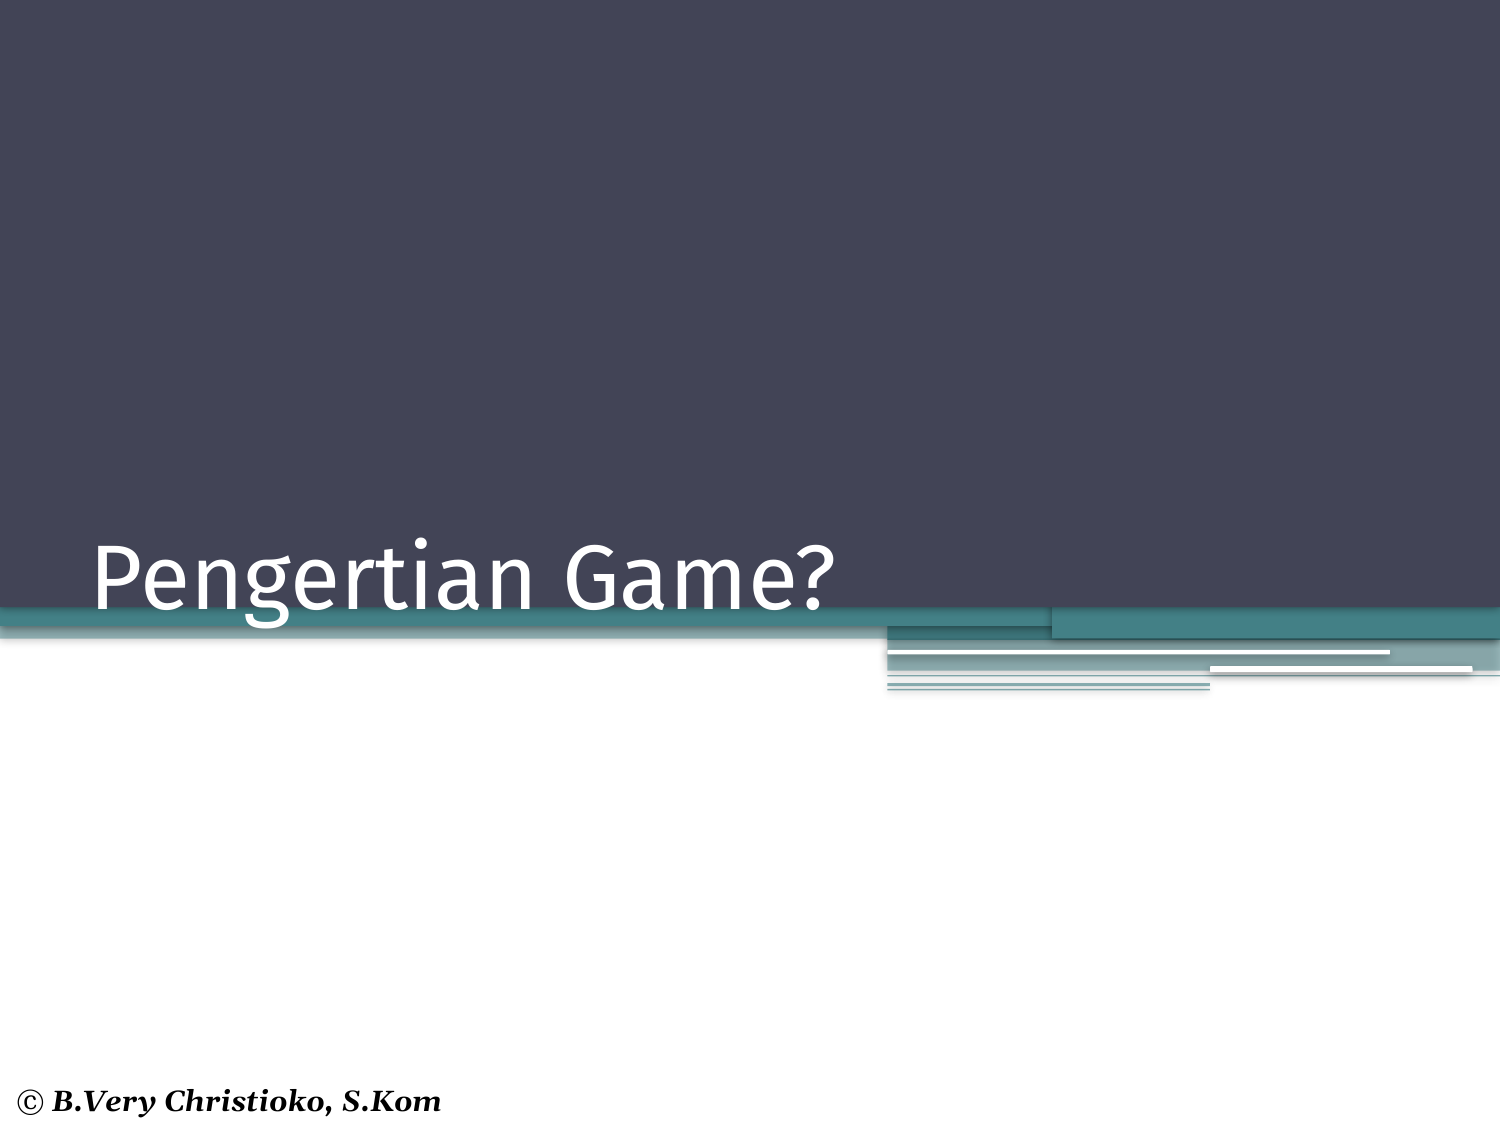

# Pengertian Game?

© B.Very Christioko, S.Kom